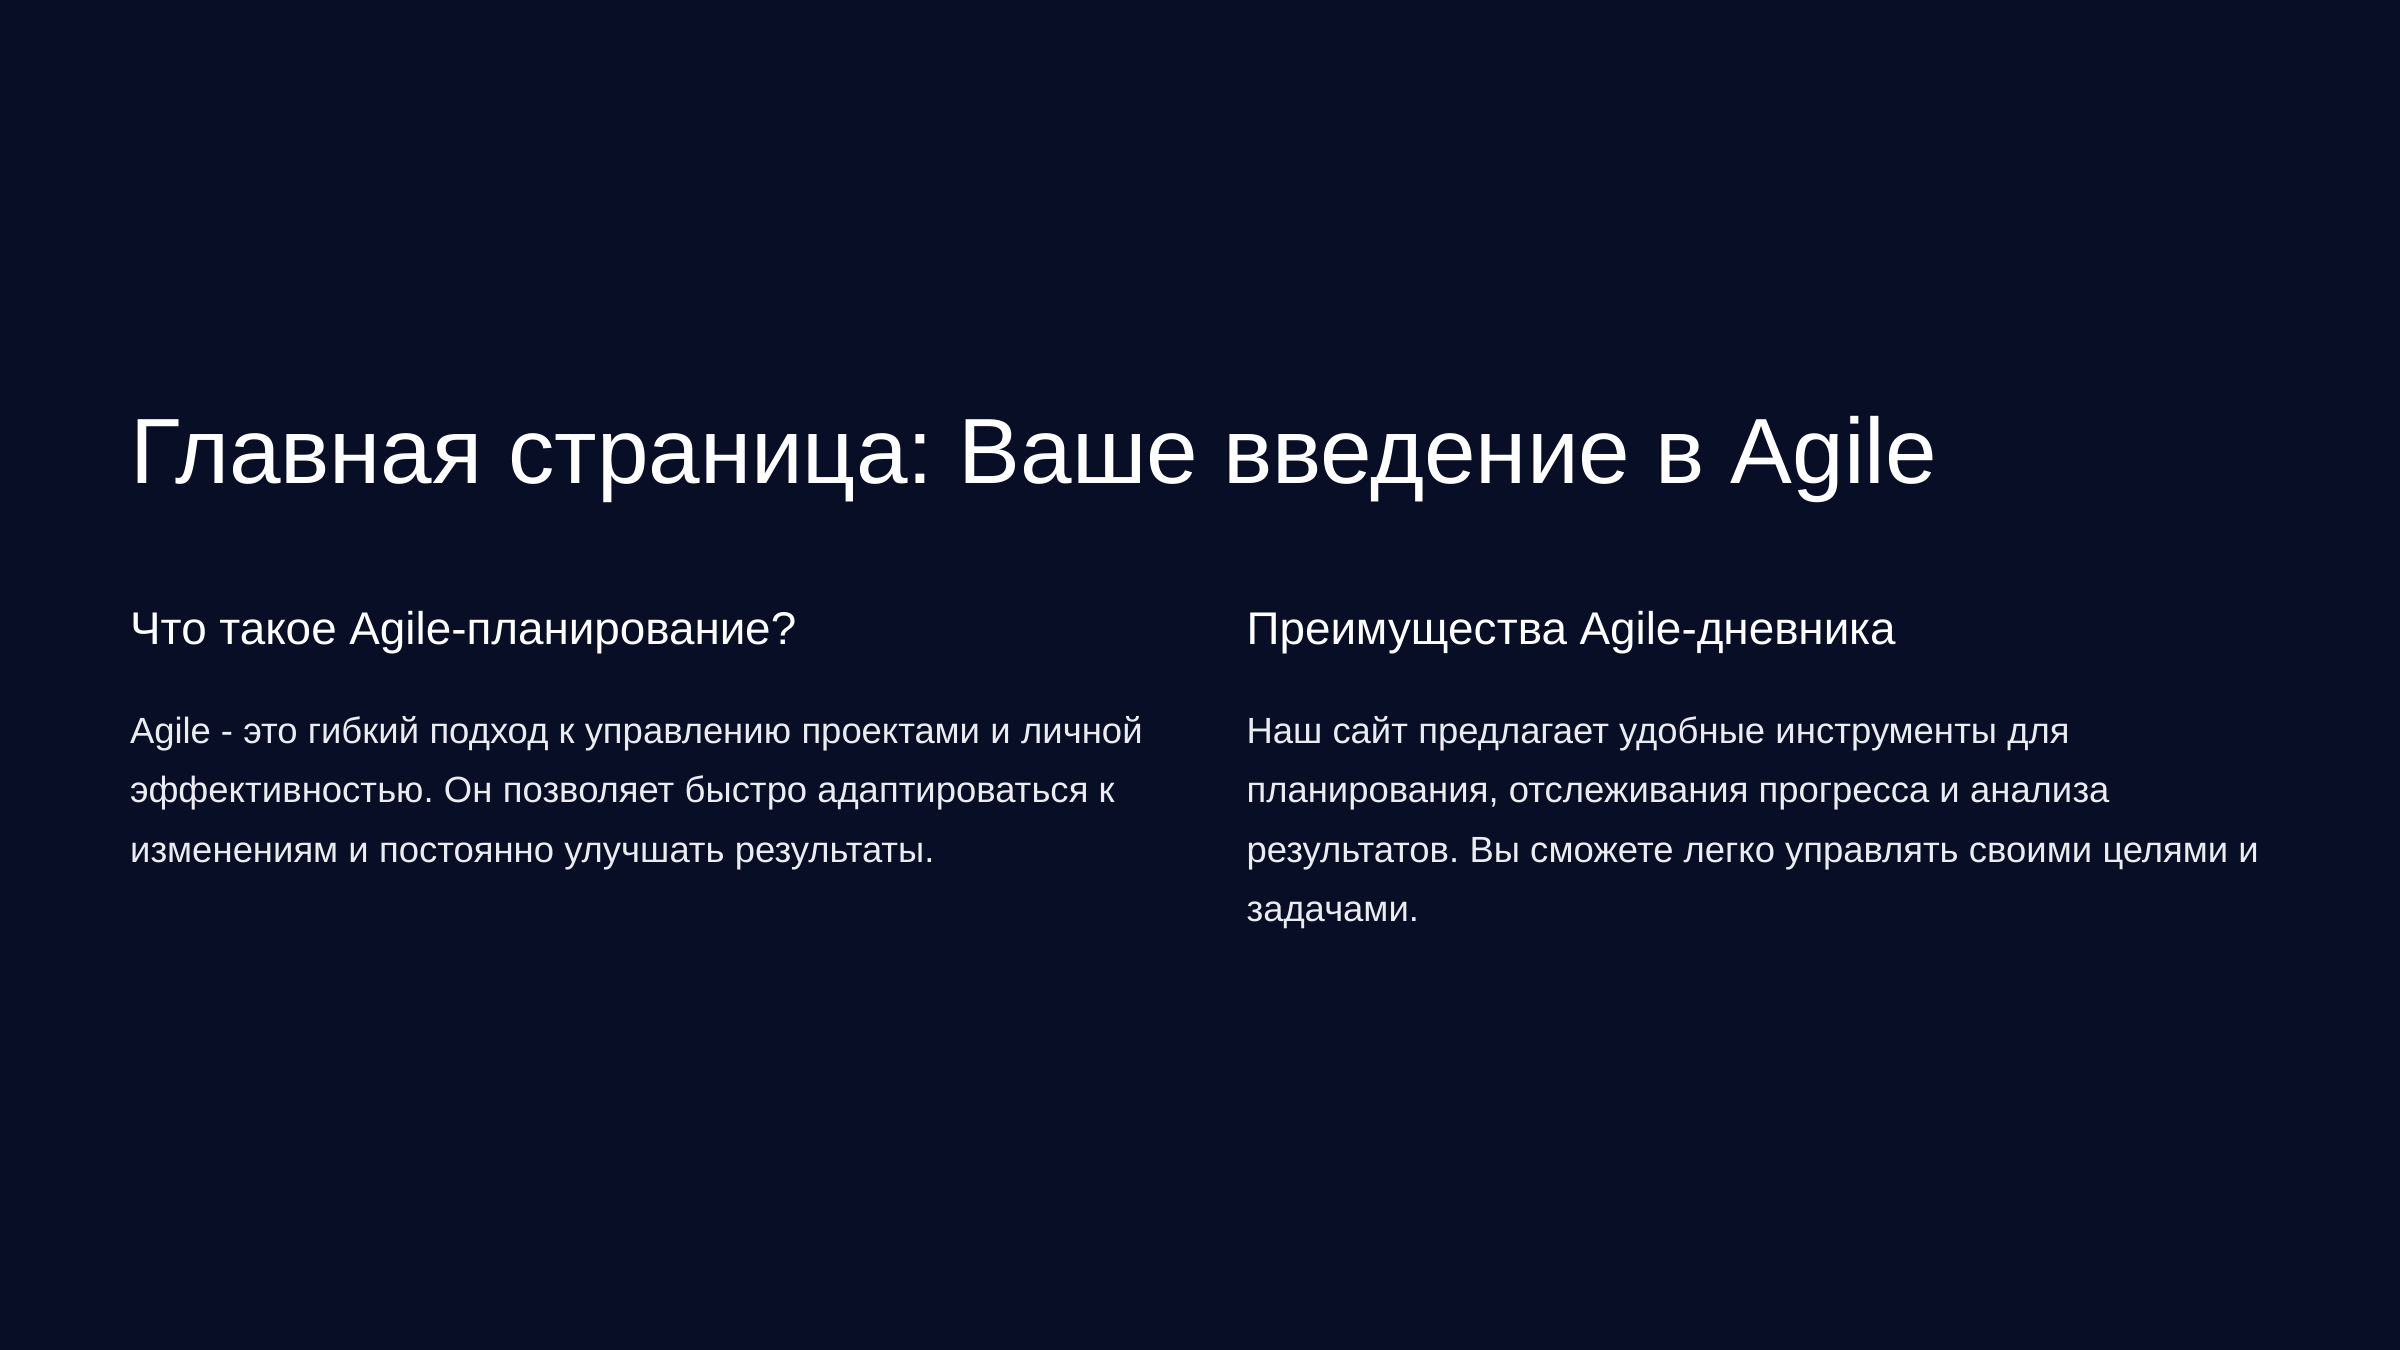

Главная страница: Ваше введение в Agile
Что такое Agile-планирование?
Преимущества Agile-дневника
Agile - это гибкий подход к управлению проектами и личной эффективностью. Он позволяет быстро адаптироваться к изменениям и постоянно улучшать результаты.
Наш сайт предлагает удобные инструменты для планирования, отслеживания прогресса и анализа результатов. Вы сможете легко управлять своими целями и задачами.